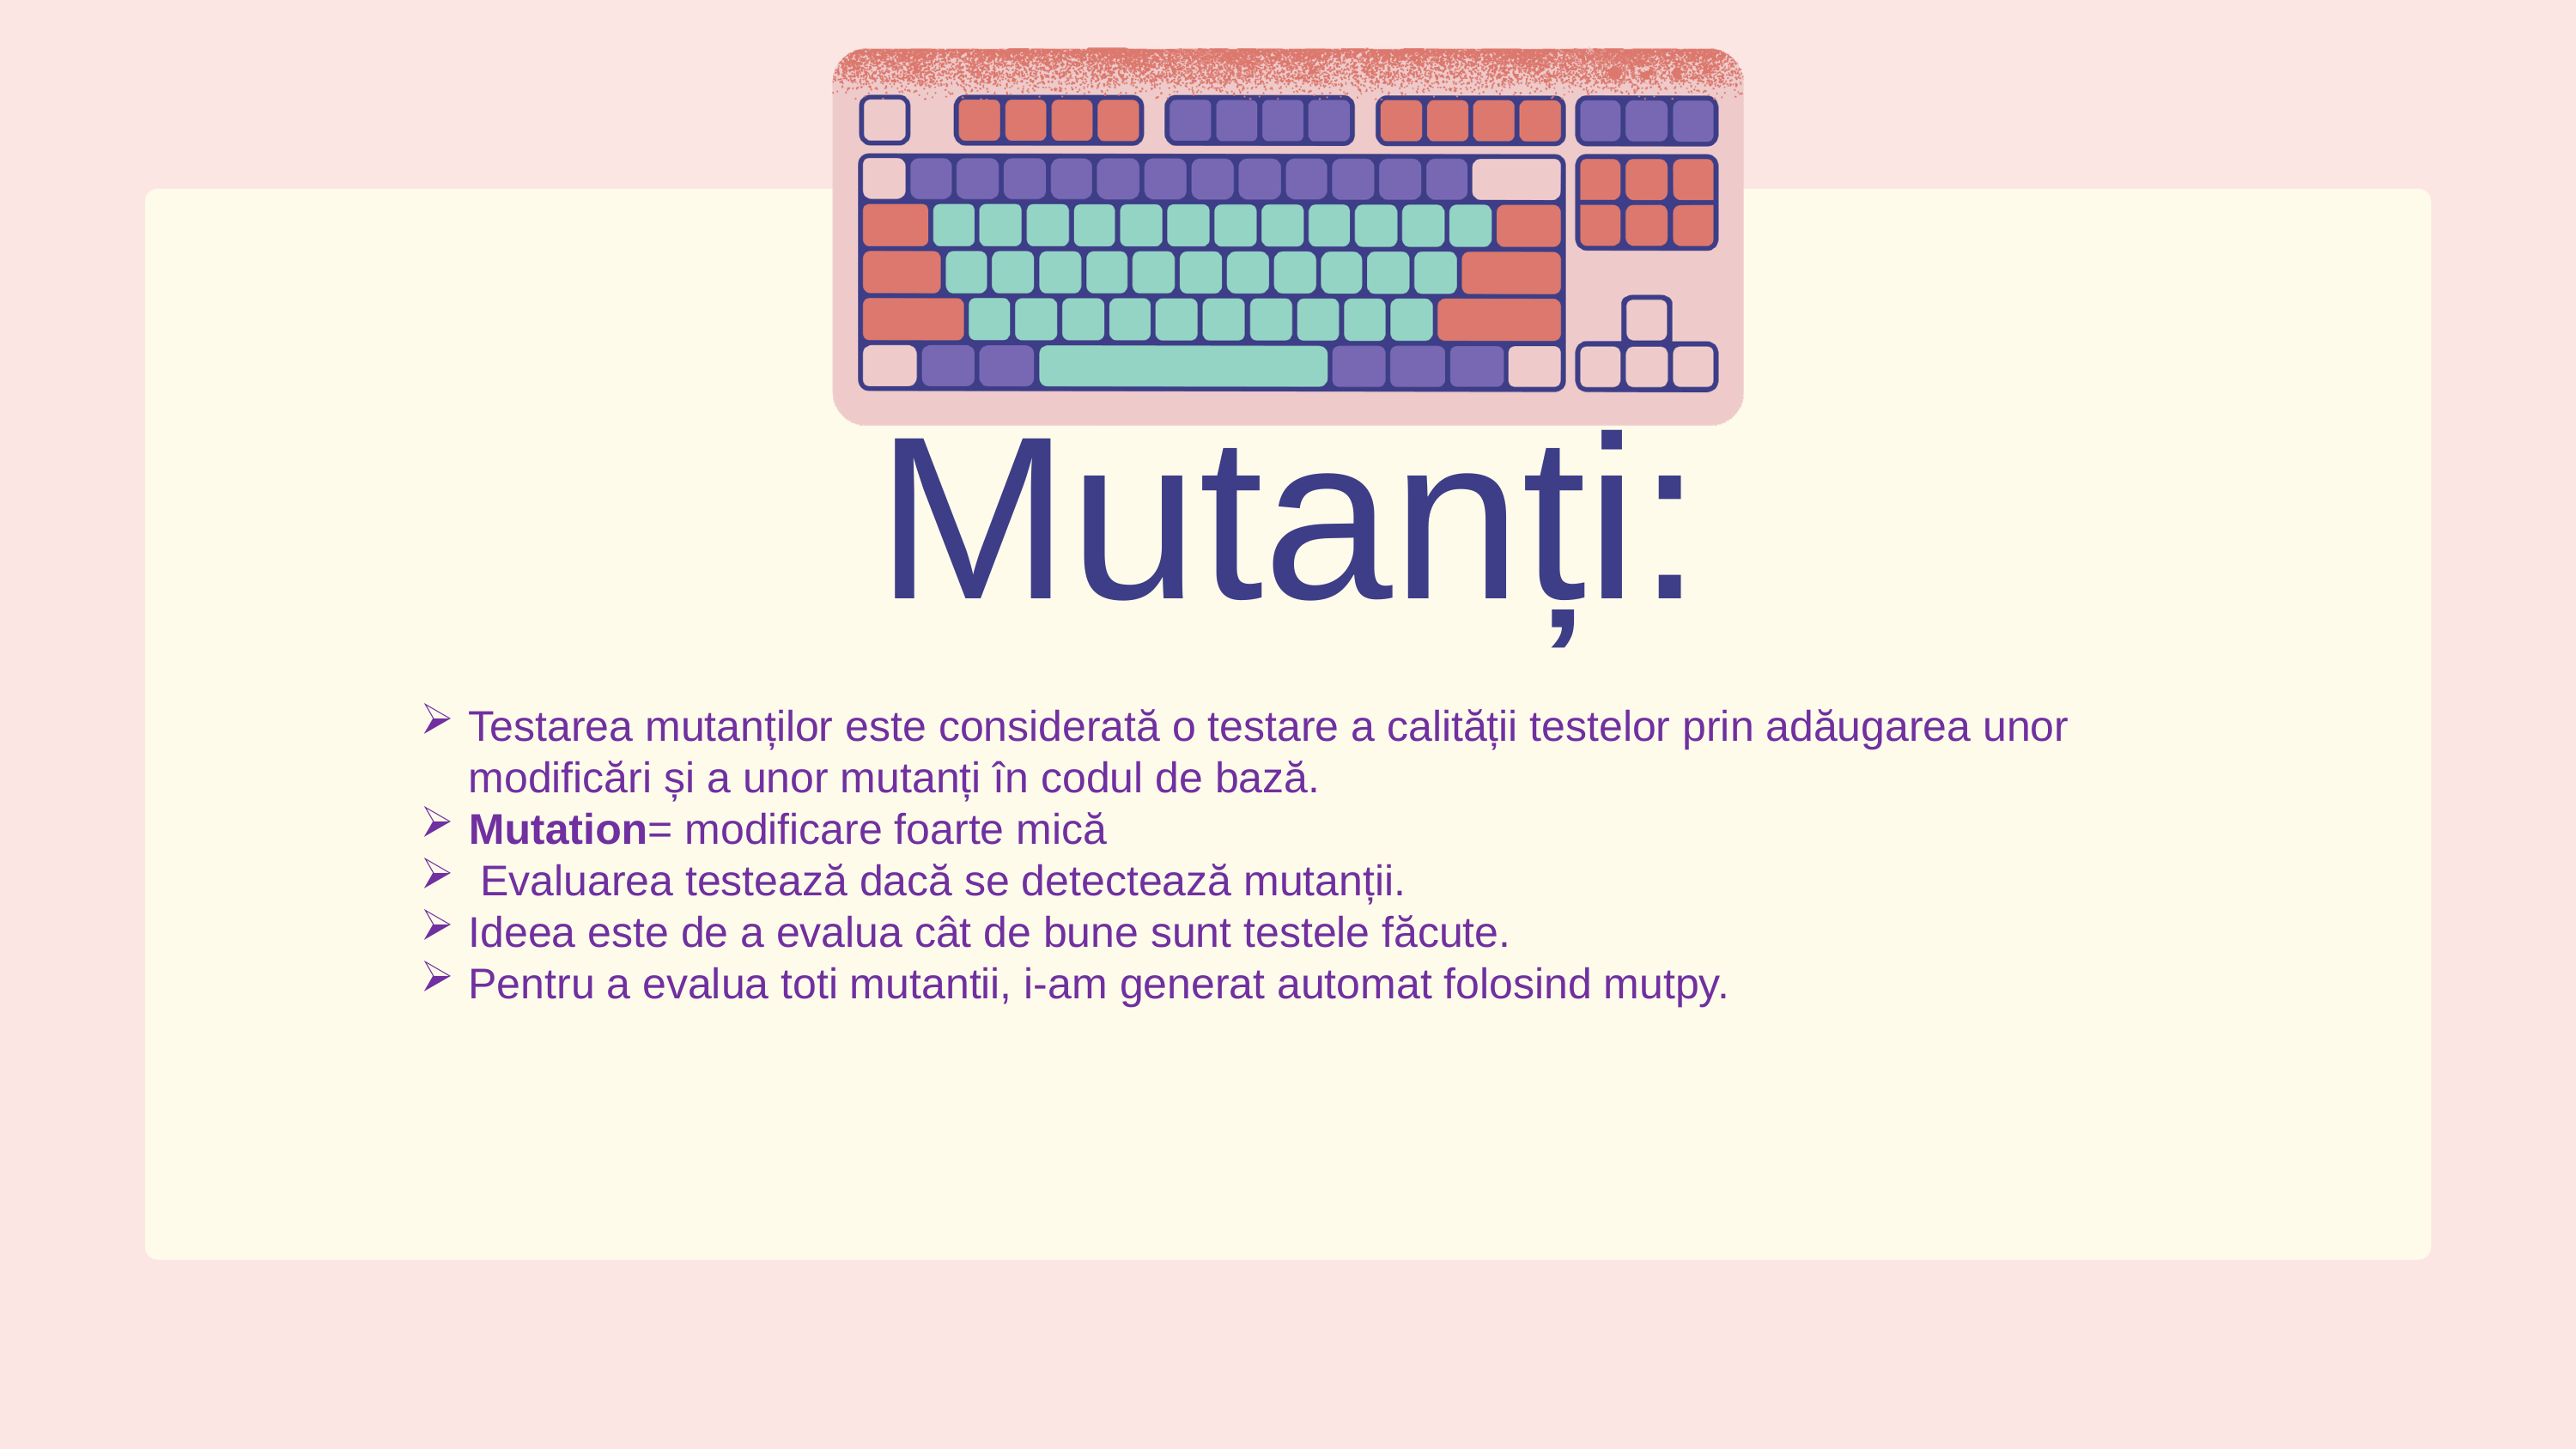

Mutanți:
Testarea mutanților este considerată o testare a calității testelor prin adăugarea unor modificări și a unor mutanți în codul de bază.
Mutation= modificare foarte mică
 Evaluarea testează dacă se detectează mutanții.
Ideea este de a evalua cât de bune sunt testele făcute.
Pentru a evalua toti mutantii, i-am generat automat folosind mutpy.